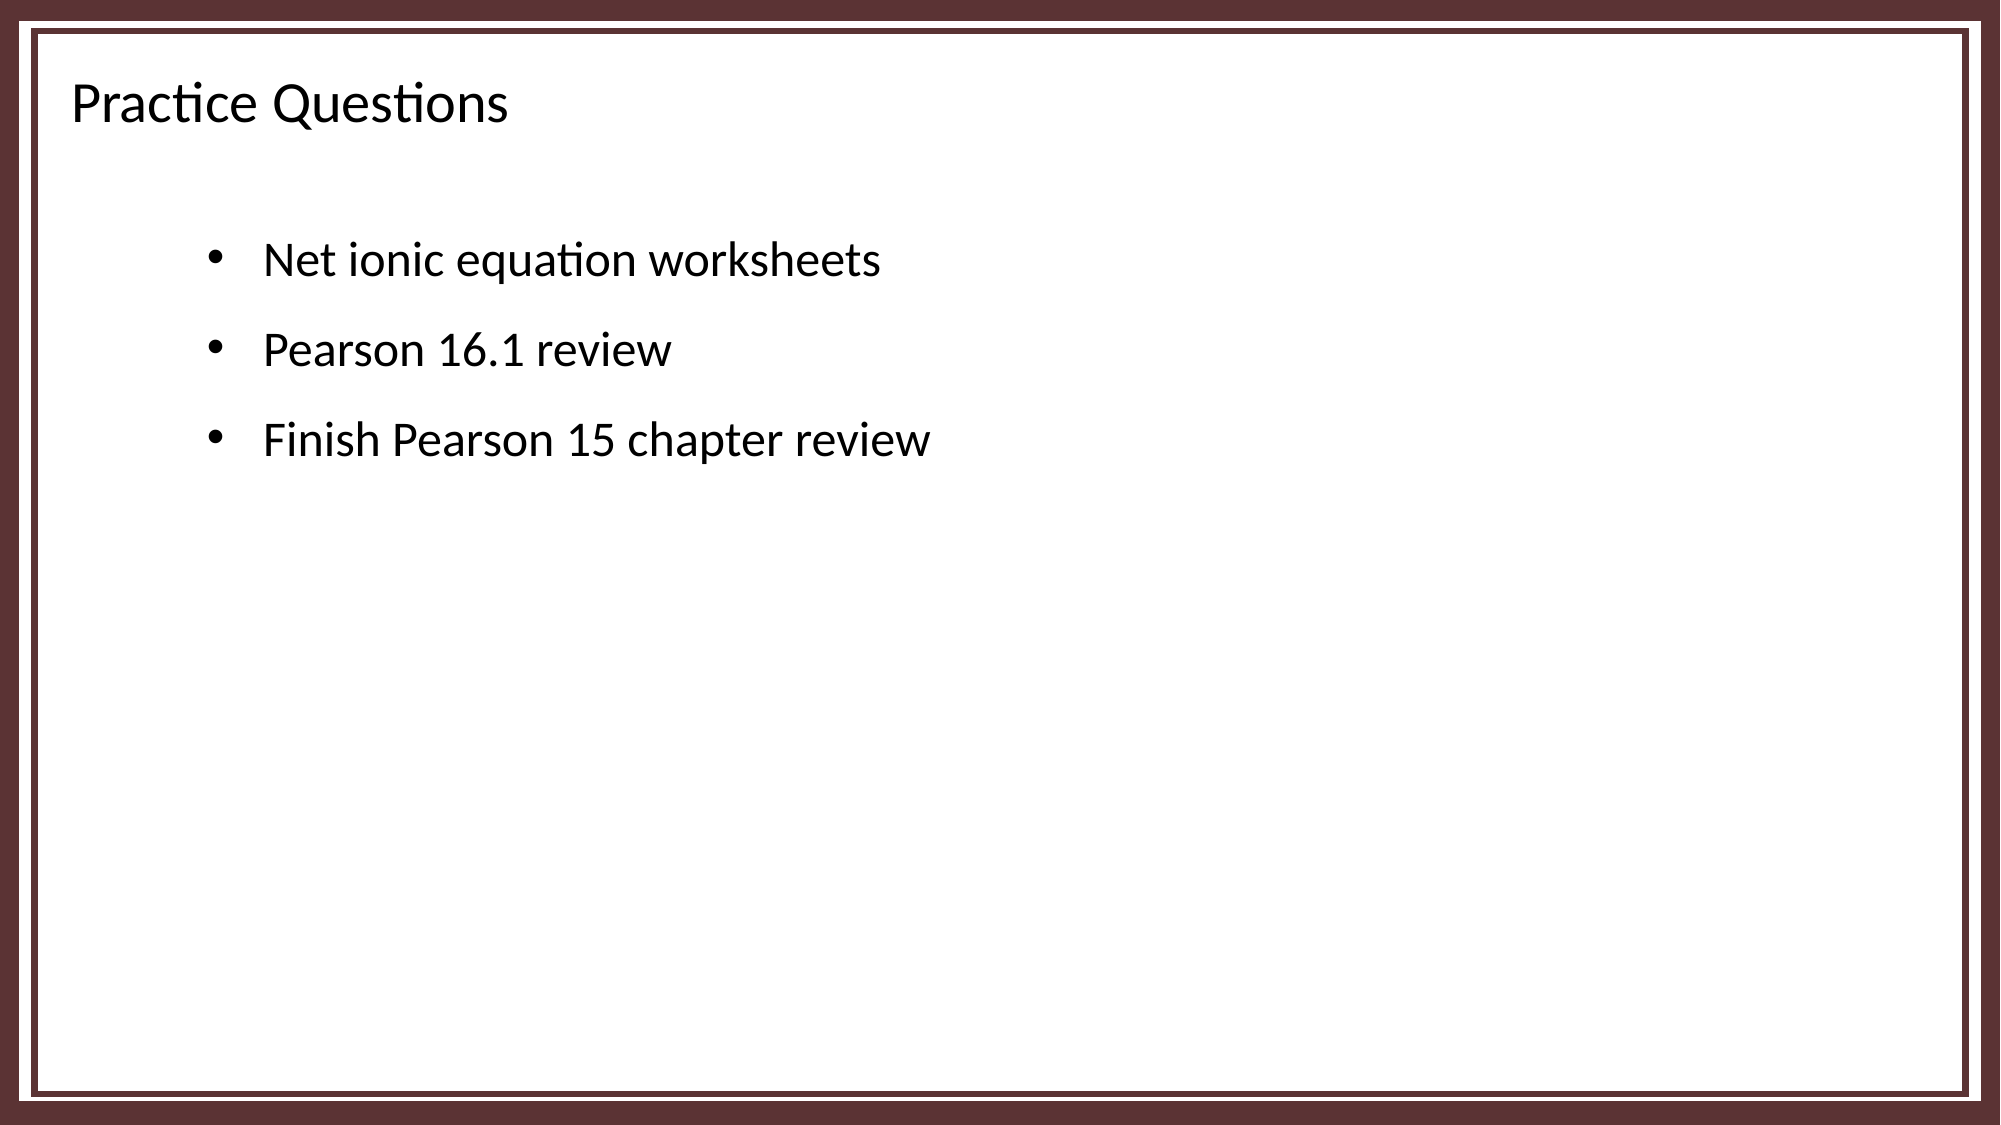

Practice Questions
Net ionic equation worksheets
Pearson 16.1 review
Finish Pearson 15 chapter review